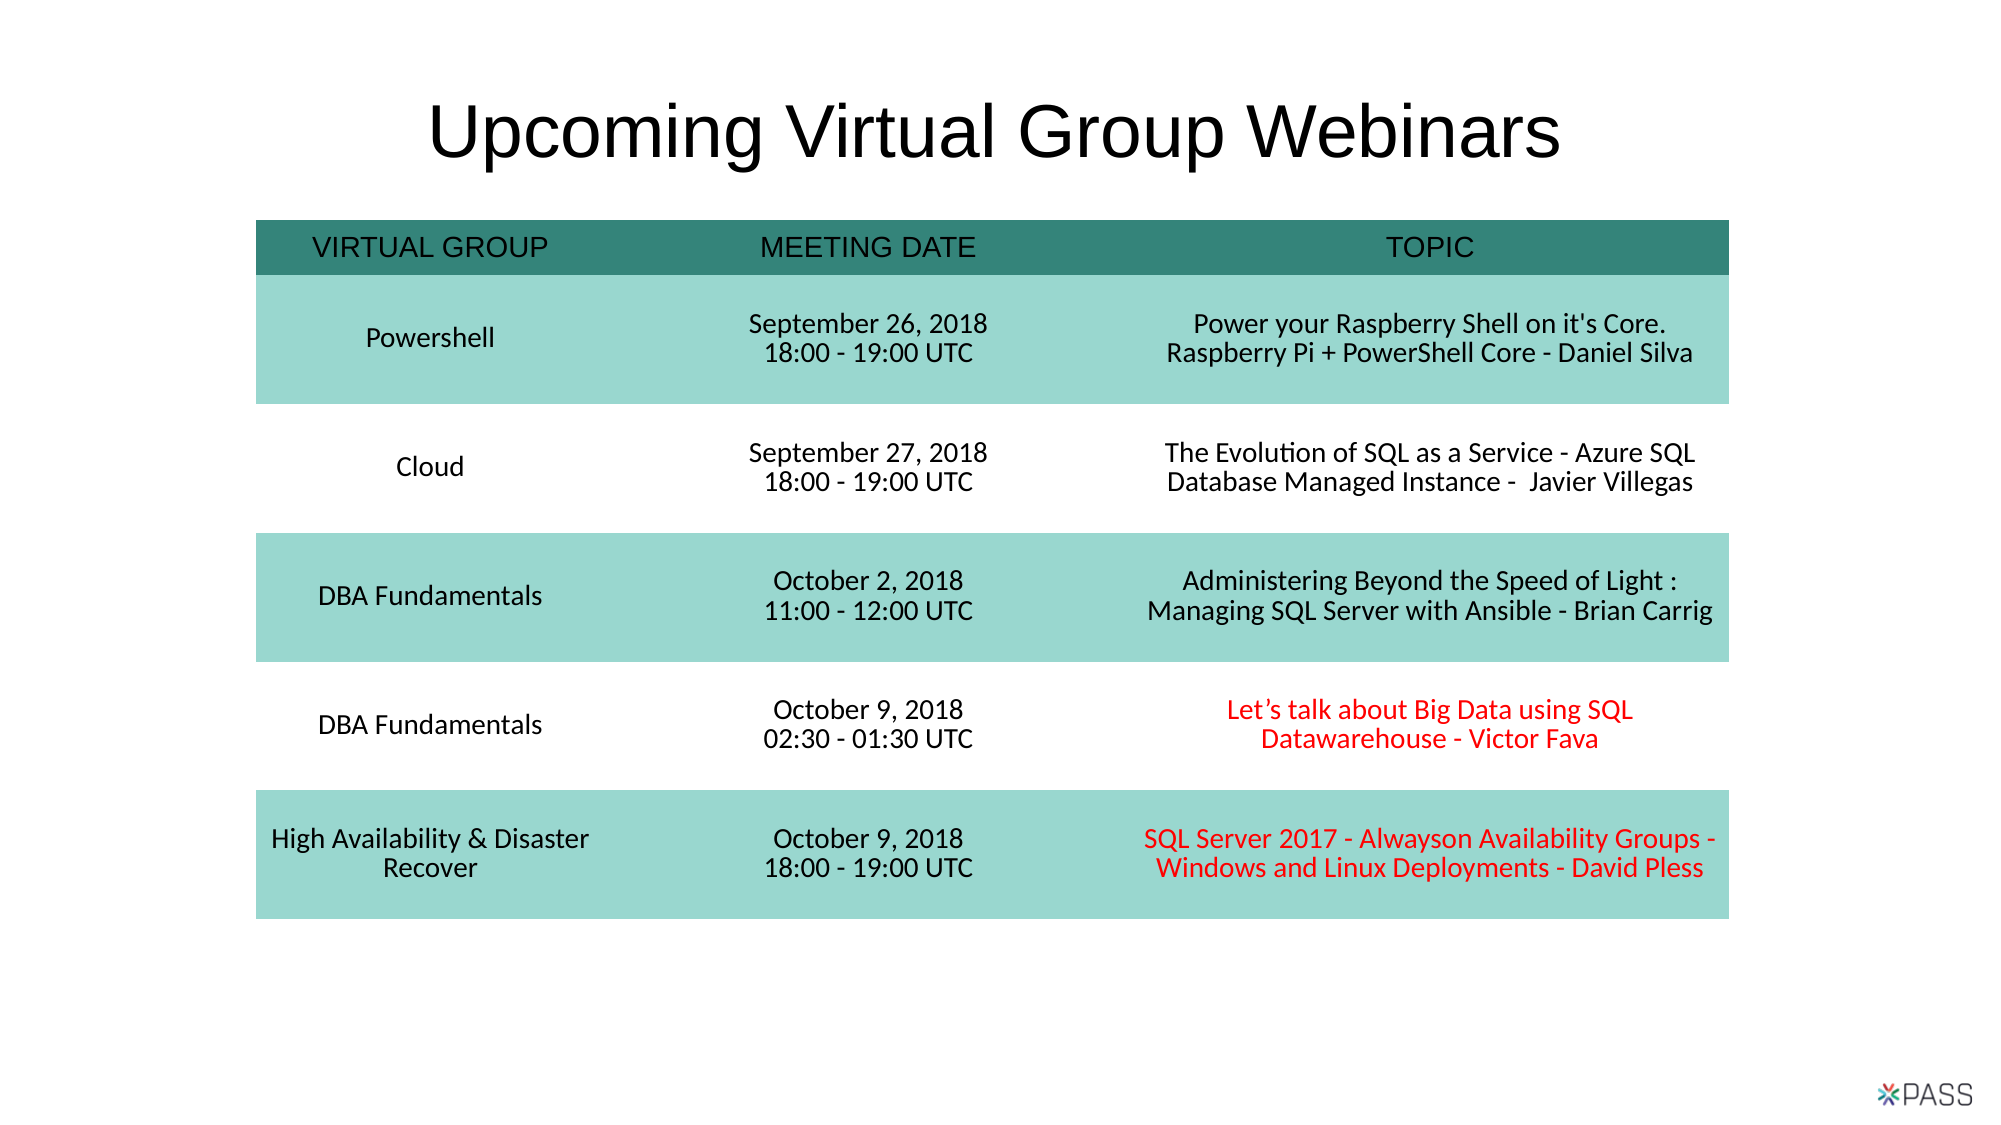

# Upcoming Virtual Group Webinars
| VIRTUAL GROUP | MEETING DATE | TOPIC |
| --- | --- | --- |
| Powershell | September 26, 2018 18:00 - 19:00 UTC | Power your Raspberry Shell on it's Core. Raspberry Pi + PowerShell Core - Daniel Silva |
| Cloud | September 27, 2018 18:00 - 19:00 UTC | The Evolution of SQL as a Service - Azure SQL Database Managed Instance - Javier Villegas |
| DBA Fundamentals | October 2, 2018 11:00 - 12:00 UTC | Administering Beyond the Speed of Light : Managing SQL Server with Ansible - Brian Carrig |
| DBA Fundamentals | October 9, 2018 02:30 - 01:30 UTC | Let’s talk about Big Data using SQL Datawarehouse - Victor Fava |
| High Availability & Disaster Recover | October 9, 2018 18:00 - 19:00 UTC | SQL Server 2017 - Alwayson Availability Groups - Windows and Linux Deployments - David Pless |